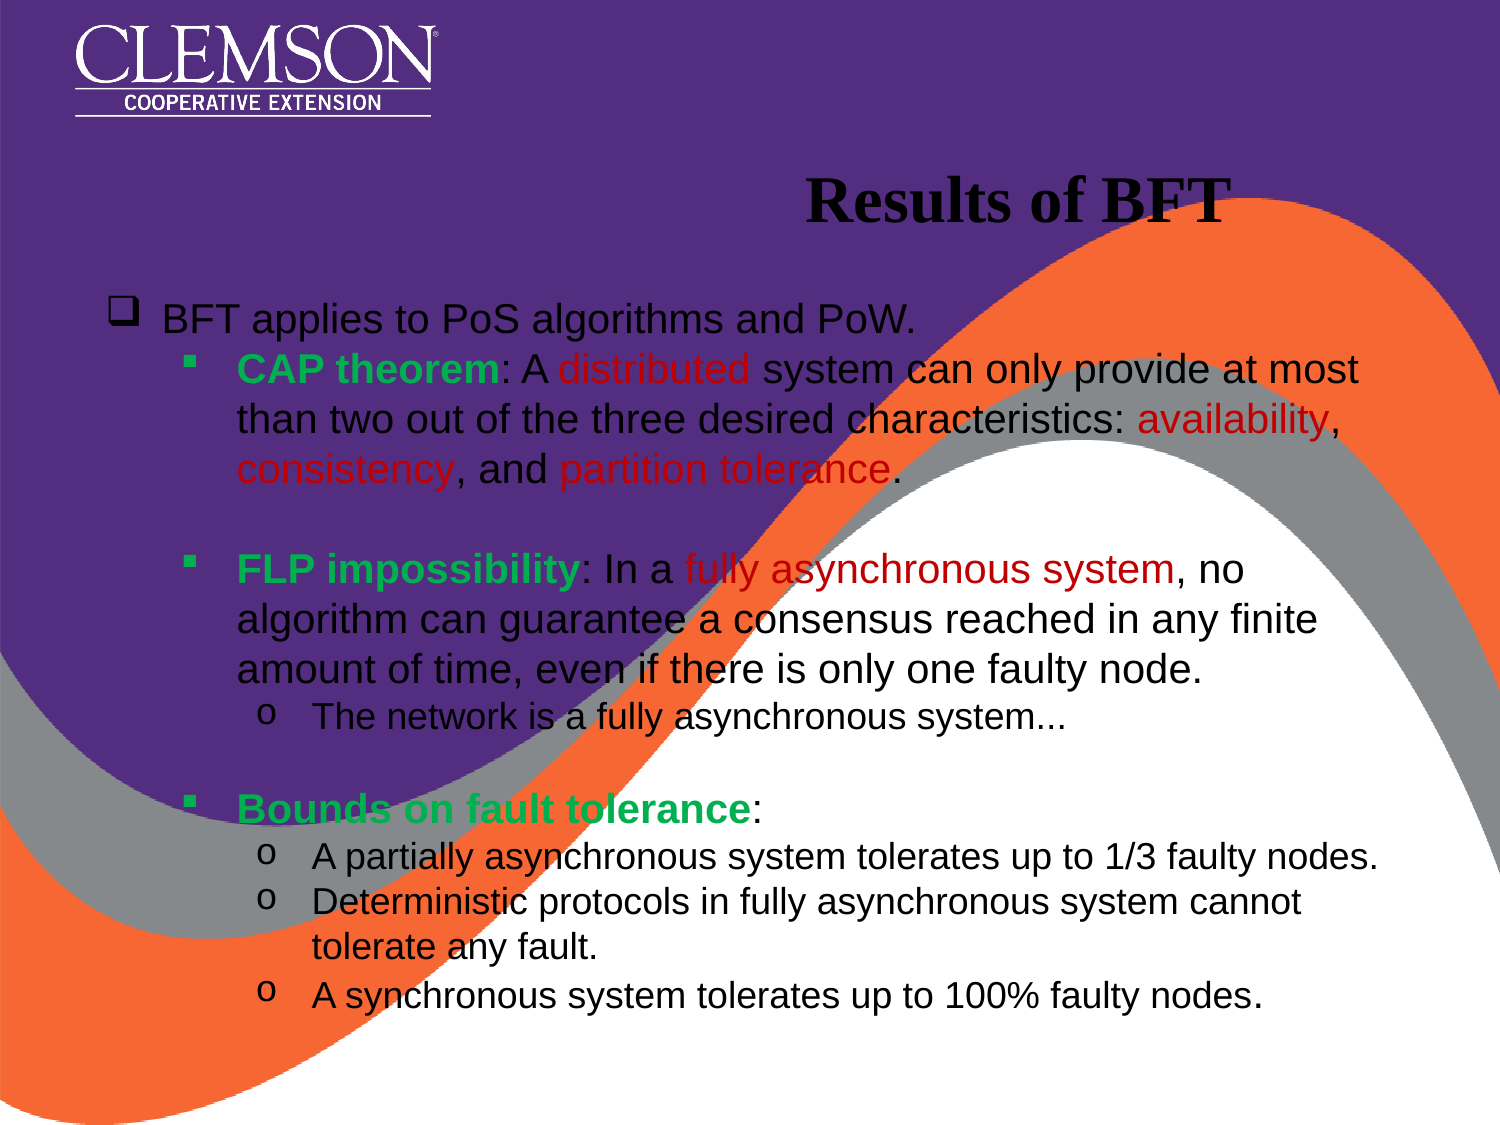

# Results of BFT
BFT applies to PoS algorithms and PoW.
CAP theorem: A distributed system can only provide at most than two out of the three desired characteristics: availability, consistency, and partition tolerance.

FLP impossibility: In a fully asynchronous system, no algorithm can guarantee a consensus reached in any finite amount of time, even if there is only one faulty node.
The network is a fully asynchronous system...

Bounds on fault tolerance:
A partially asynchronous system tolerates up to 1/3 faulty nodes.
Deterministic protocols in fully asynchronous system cannot tolerate any fault.
A synchronous system tolerates up to 100% faulty nodes.